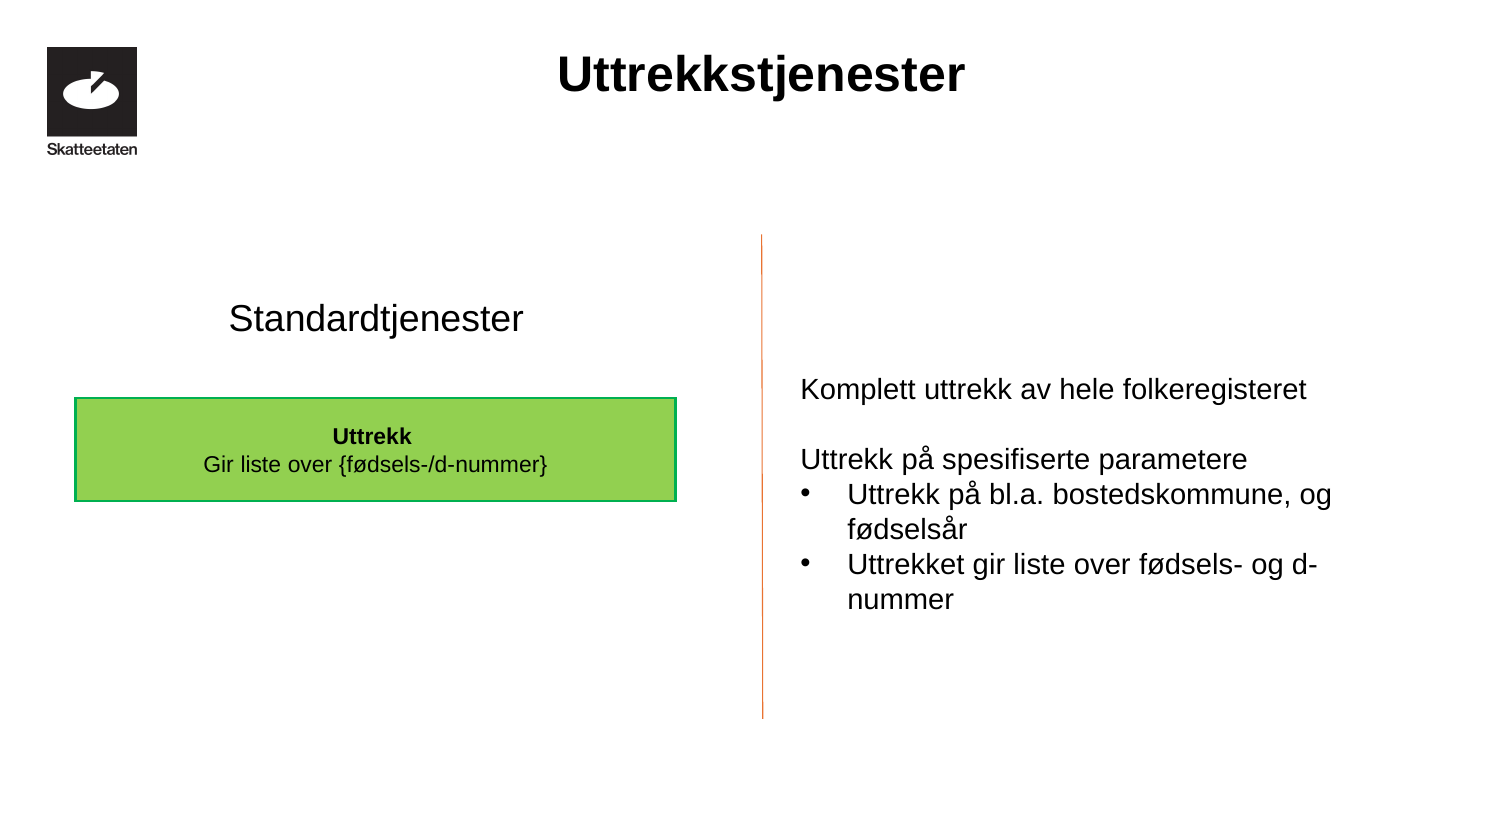

# Uttrekkstjenester
Standardtjenester

Komplett uttrekk av hele folkeregisteret

Uttrekk på spesifiserte parametere
Uttrekk på bl.a. bostedskommune, og fødselsår
Uttrekket gir liste over fødsels- og d-nummer

Uttrekk
Gir liste over {fødsels-/d-nummer}